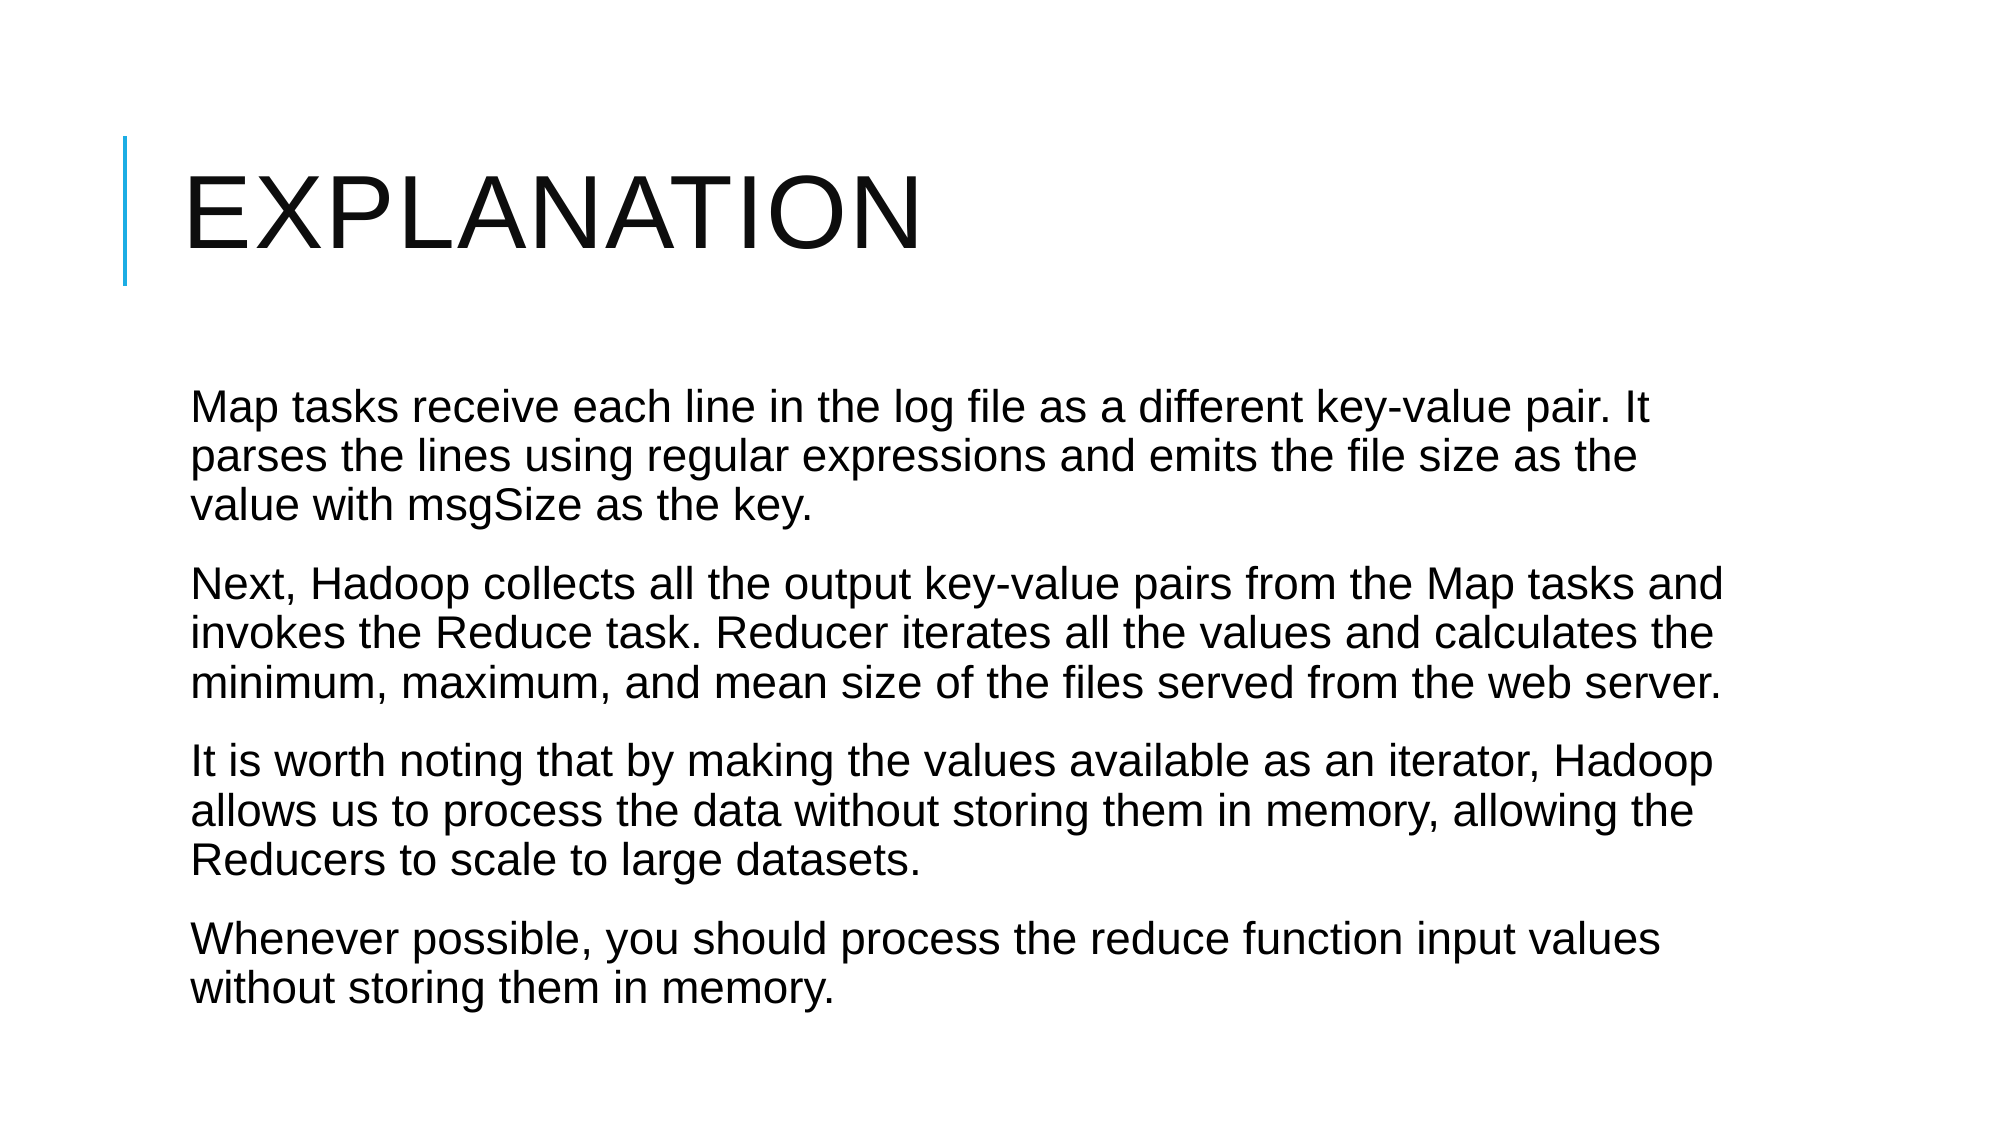

# explanation
Map tasks receive each line in the log file as a different key-value pair. It parses the lines using regular expressions and emits the file size as the value with msgSize as the key.
Next, Hadoop collects all the output key-value pairs from the Map tasks and invokes the Reduce task. Reducer iterates all the values and calculates the minimum, maximum, and mean size of the files served from the web server.
It is worth noting that by making the values available as an iterator, Hadoop allows us to process the data without storing them in memory, allowing the Reducers to scale to large datasets.
Whenever possible, you should process the reduce function input values without storing them in memory.